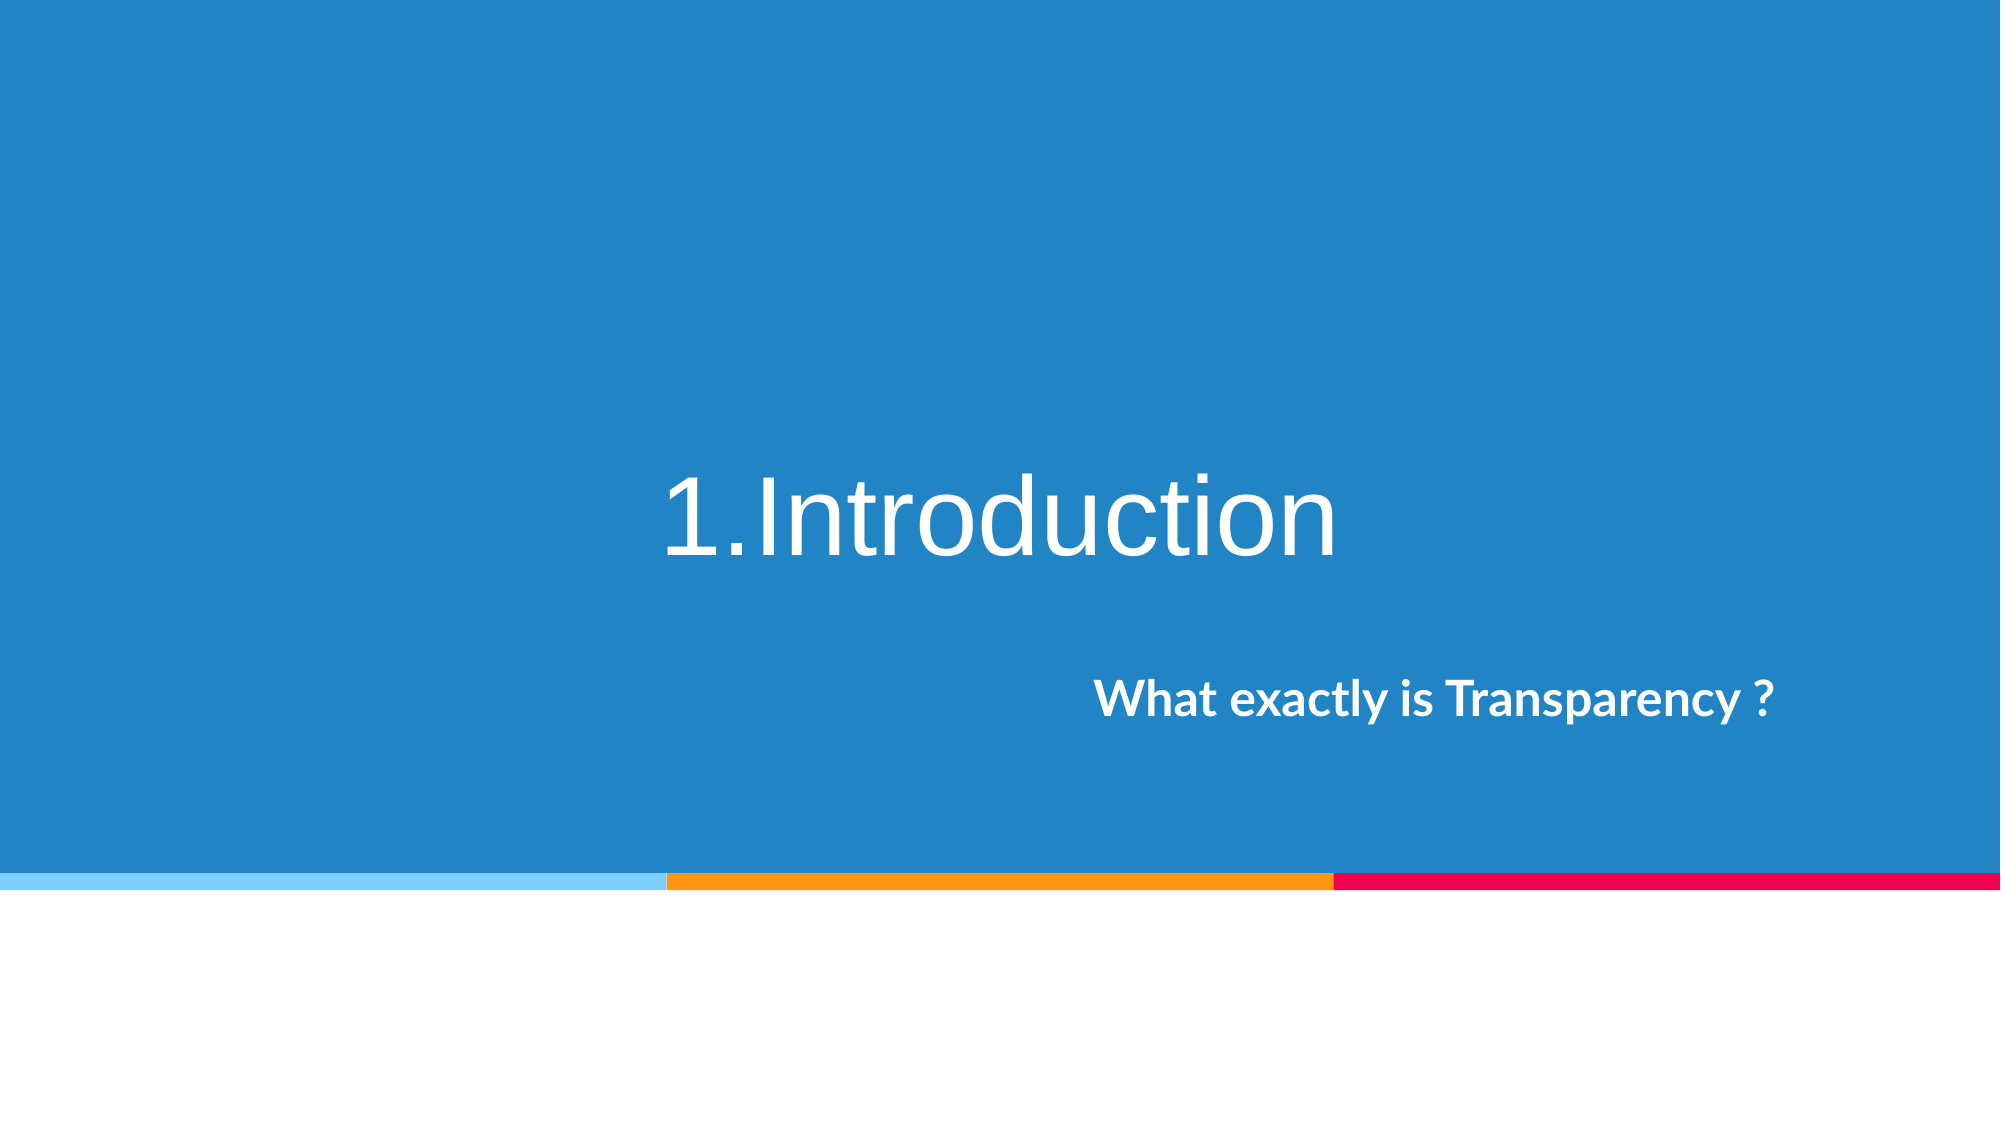

# 1.Introduction
What exactly is Transparency ?